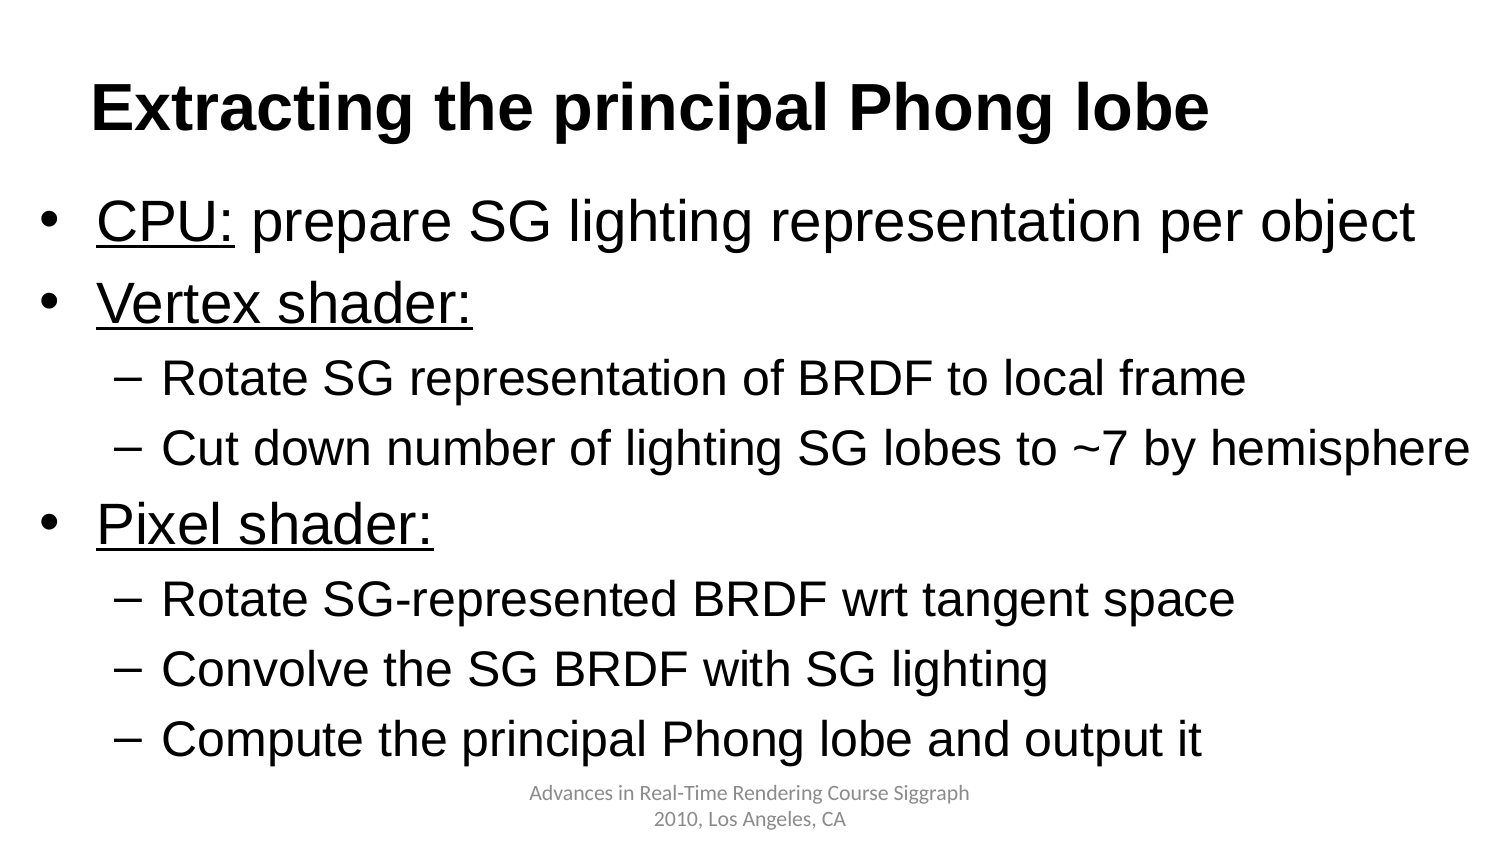

# Extracting the principal Phong lobe
CPU: prepare SG lighting representation per object
Vertex shader:
Rotate SG representation of BRDF to local frame
Cut down number of lighting SG lobes to ~7 by hemisphere
Pixel shader:
Rotate SG-represented BRDF wrt tangent space
Convolve the SG BRDF with SG lighting
Compute the principal Phong lobe and output it
Advances in Real-Time Rendering Course Siggraph 2010, Los Angeles, CA